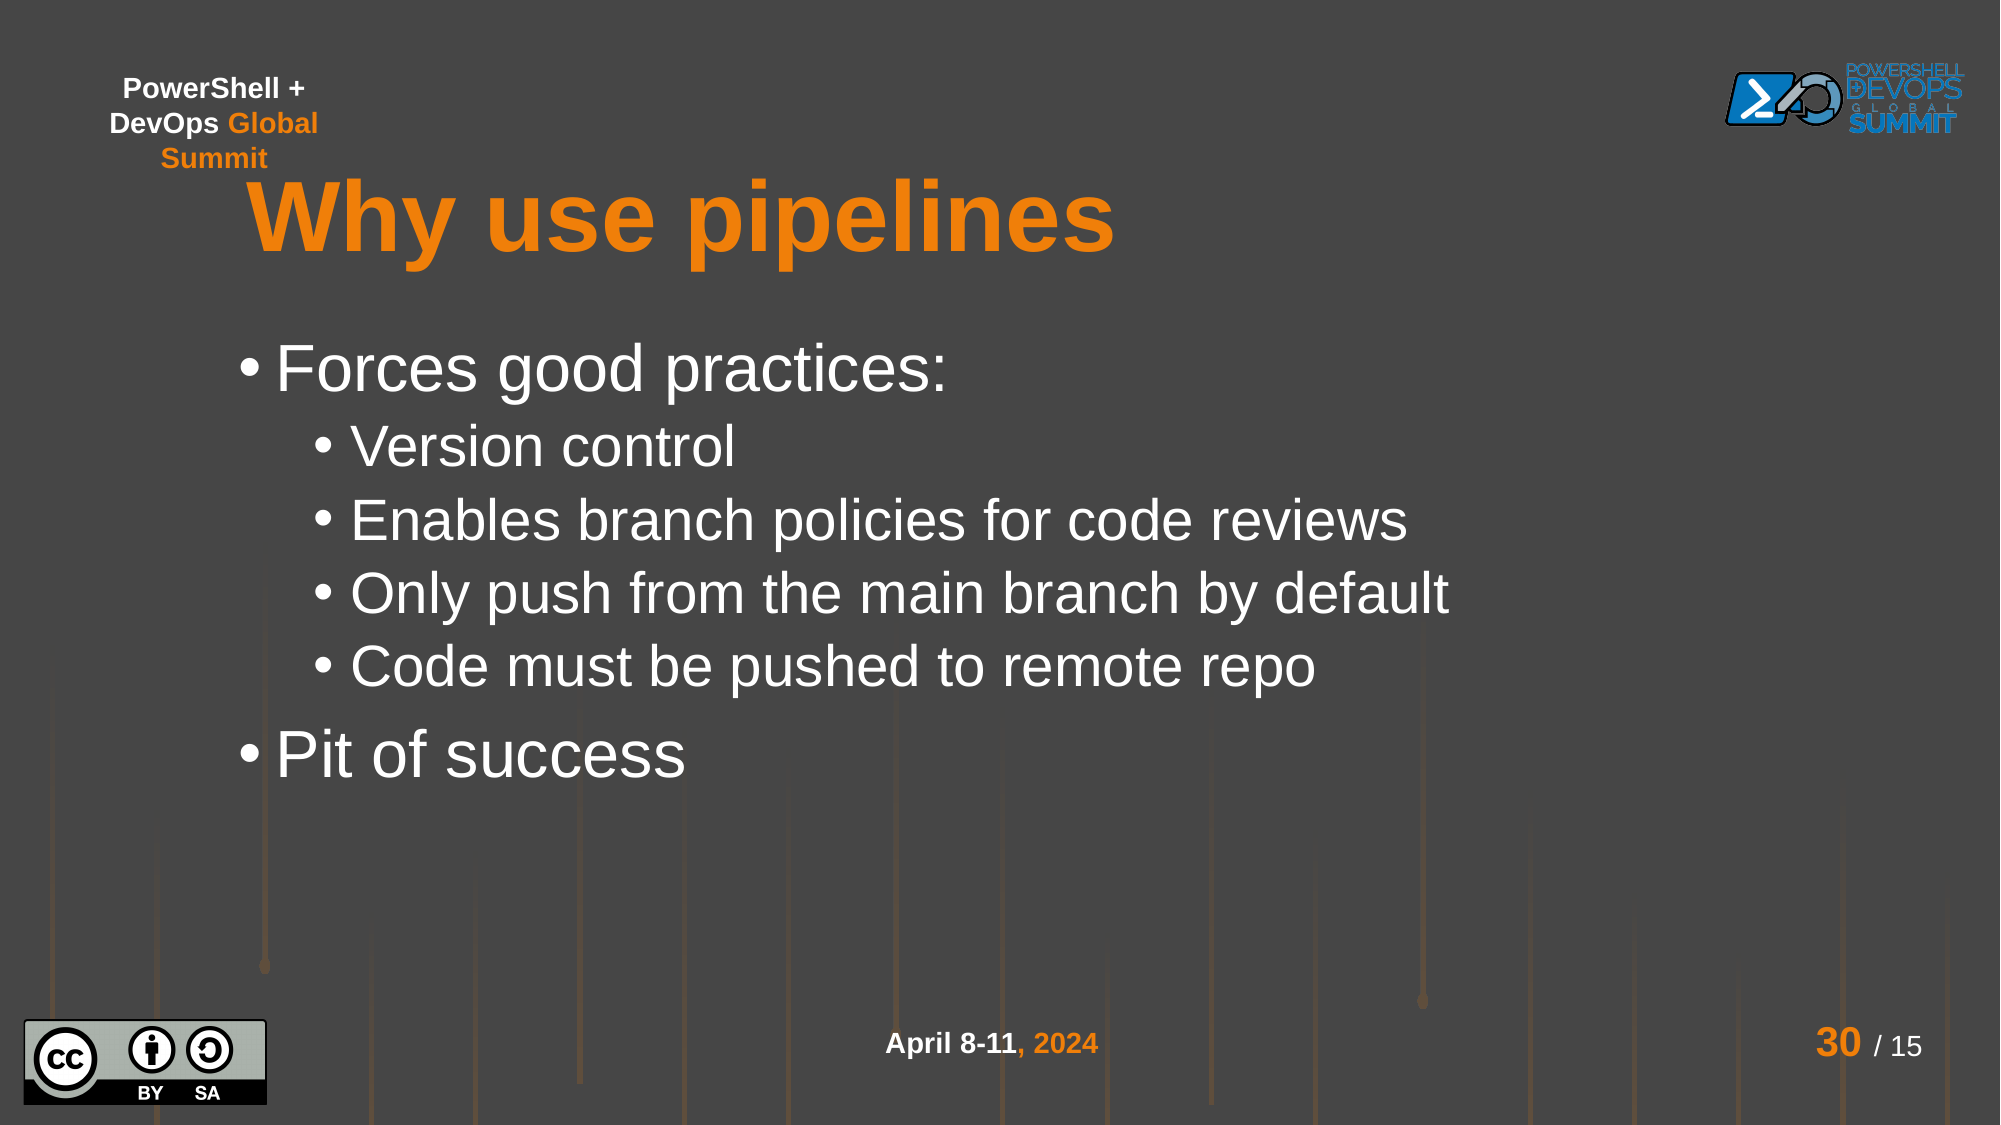

Why use pipelines
Forces good practices:
Version control
Enables branch policies for code reviews
Only push from the main branch by default
Code must be pushed to remote repo
Pit of success